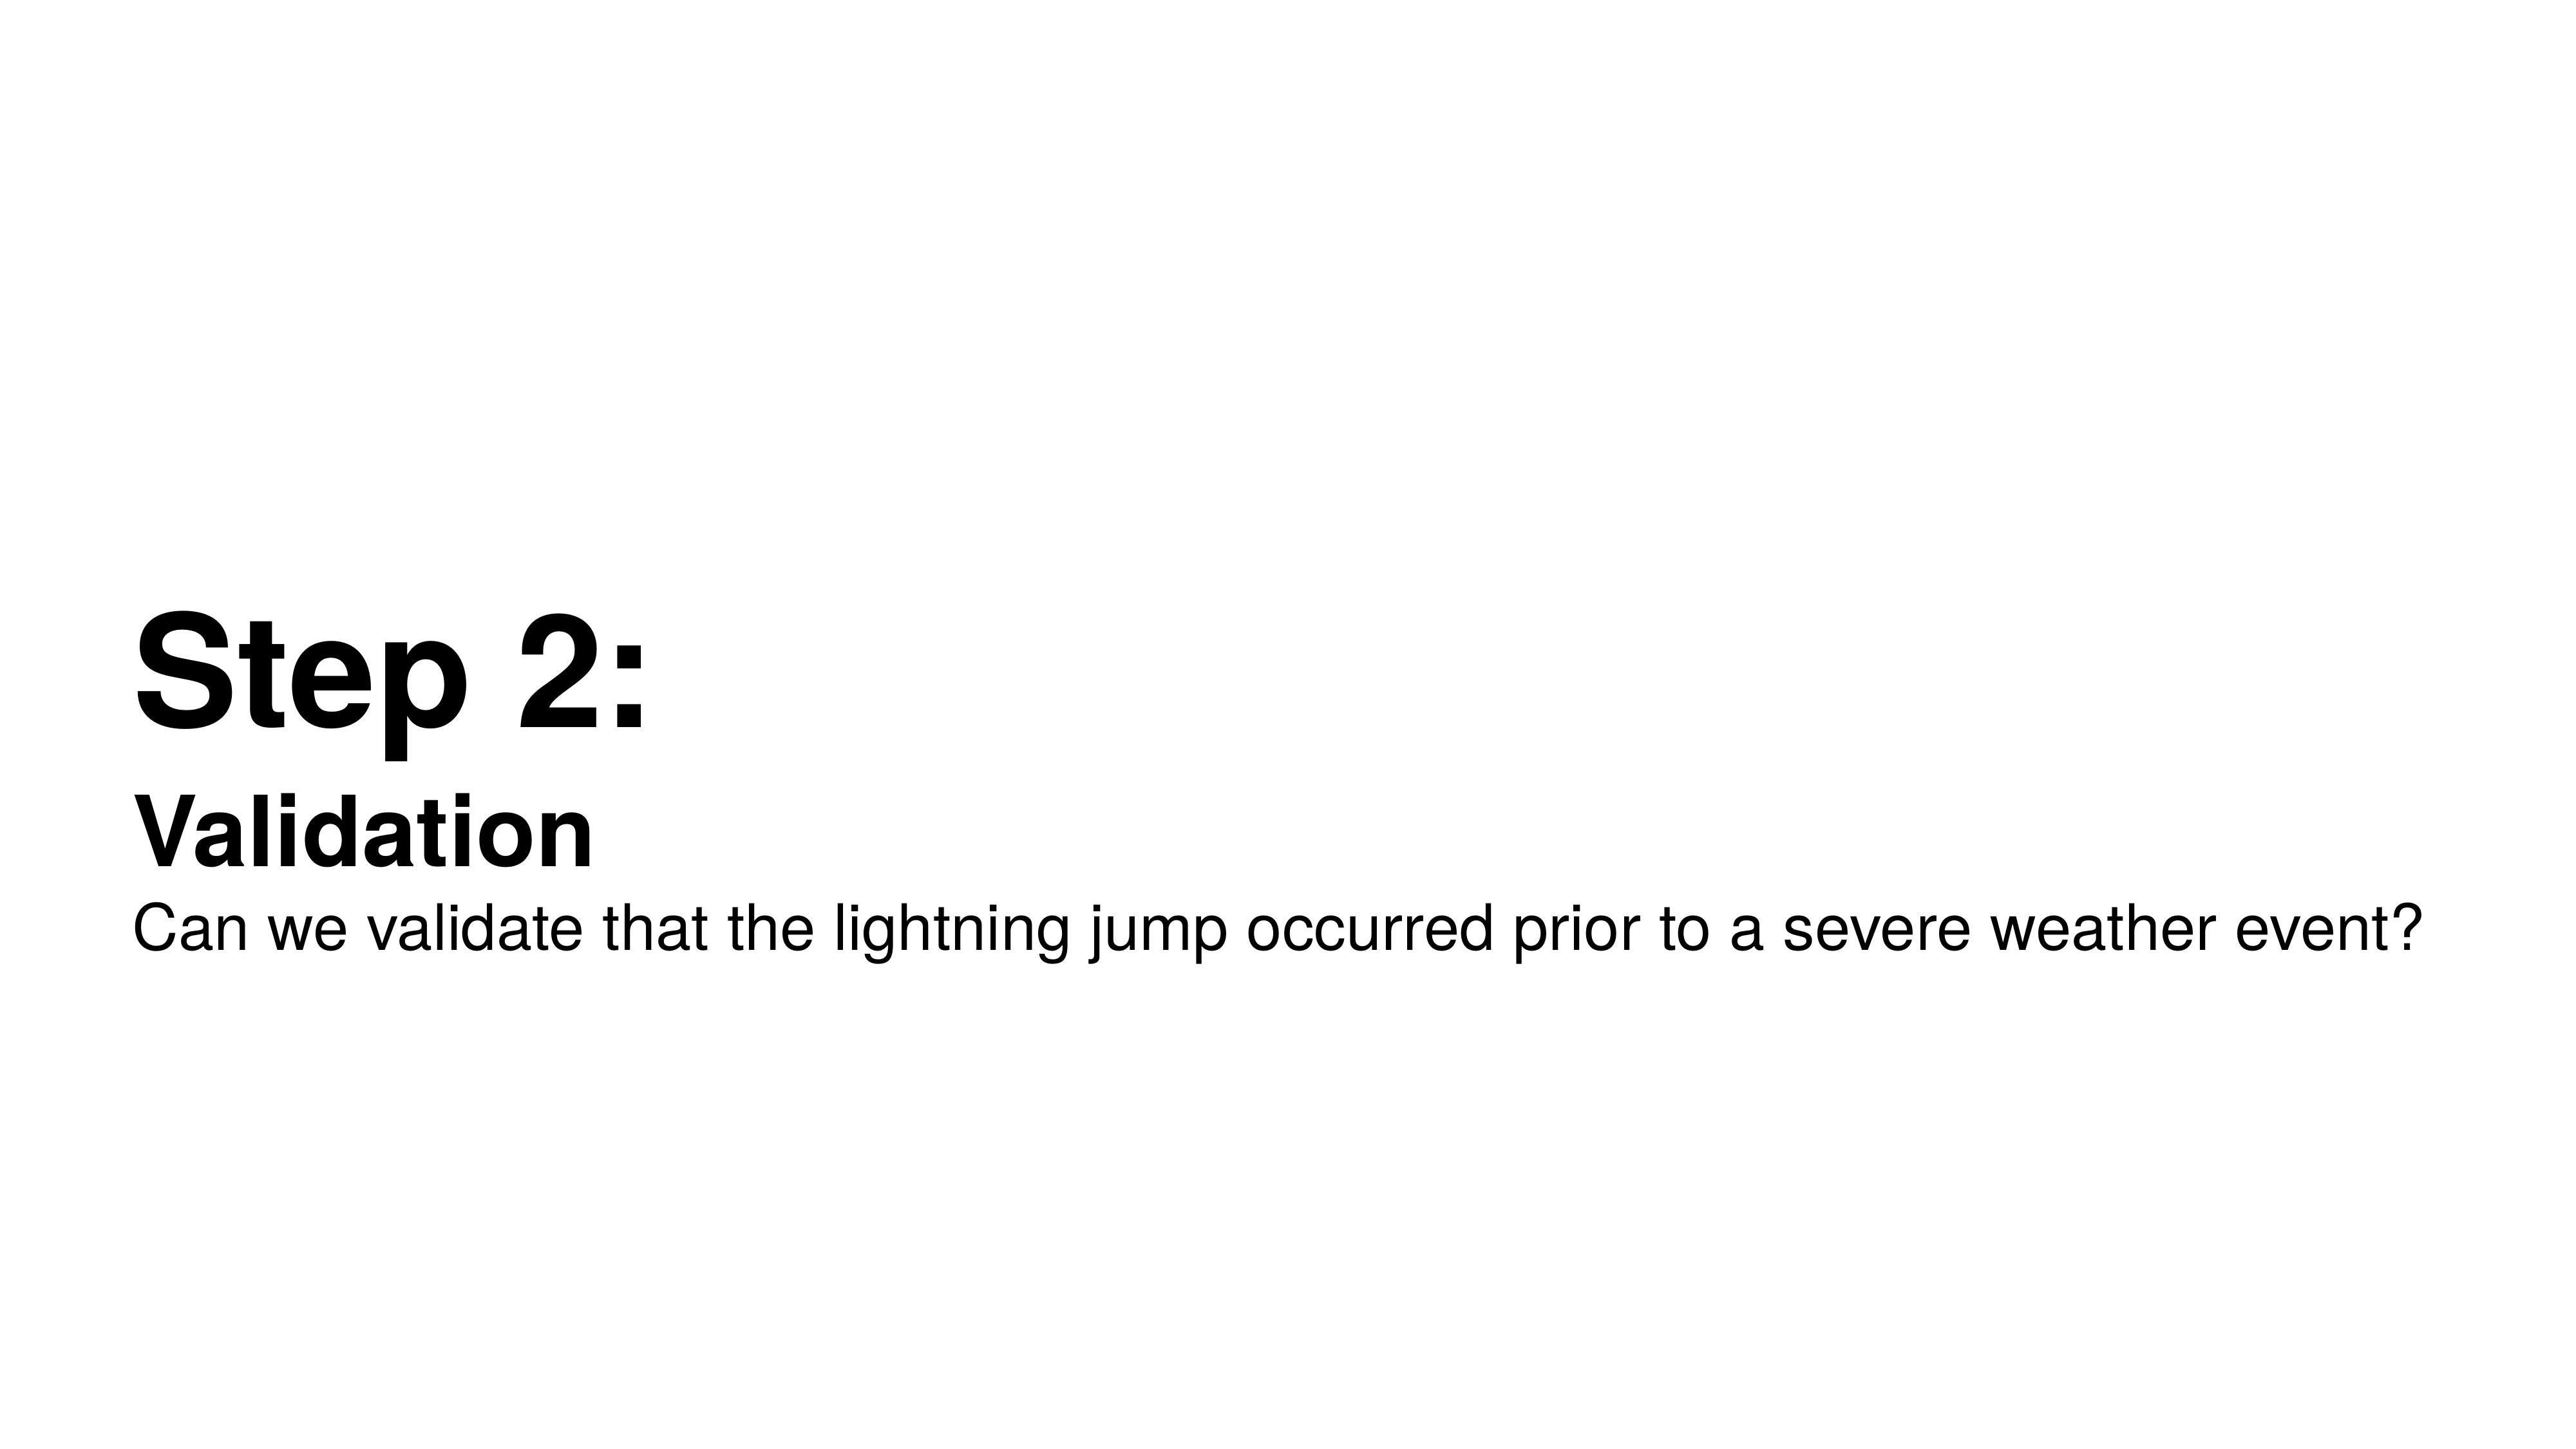

# Step 2:
Validation
Can we validate that the lightning jump occurred prior to a severe weather event?